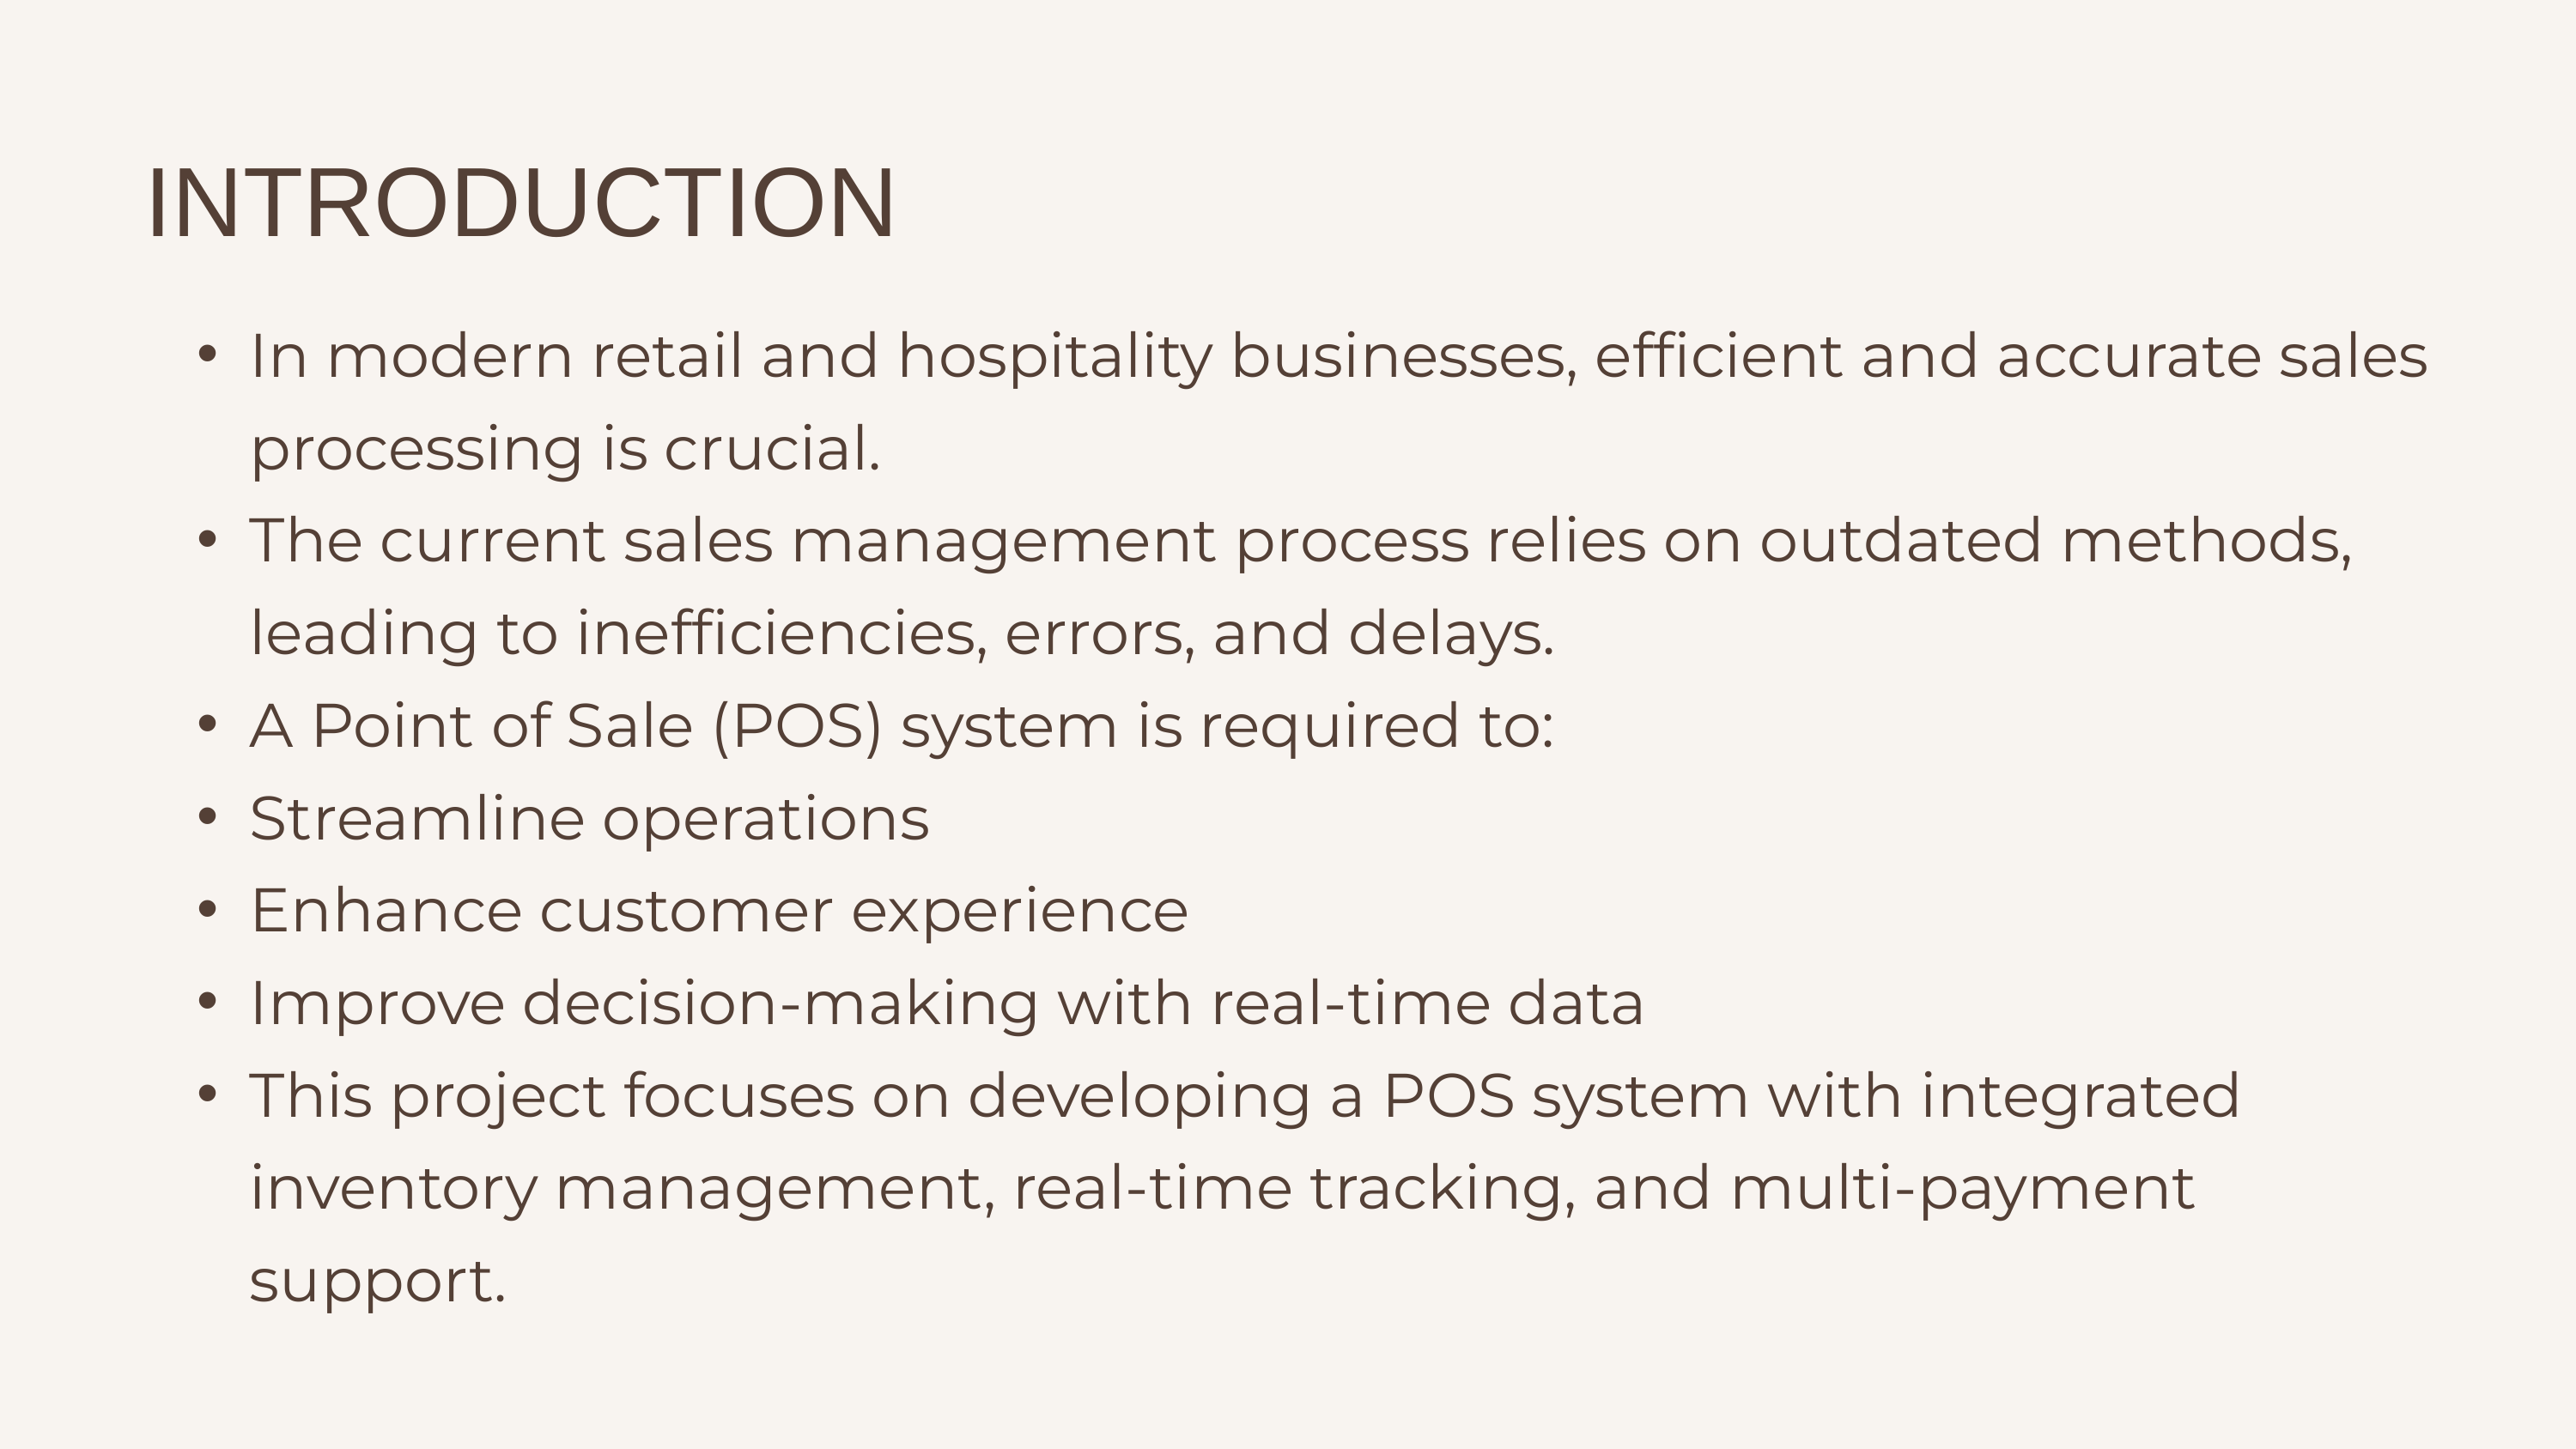

INTRODUCTION
In modern retail and hospitality businesses, efficient and accurate sales processing is crucial.
The current sales management process relies on outdated methods, leading to inefficiencies, errors, and delays.
A Point of Sale (POS) system is required to:
Streamline operations
Enhance customer experience
Improve decision-making with real-time data
This project focuses on developing a POS system with integrated inventory management, real-time tracking, and multi-payment support.